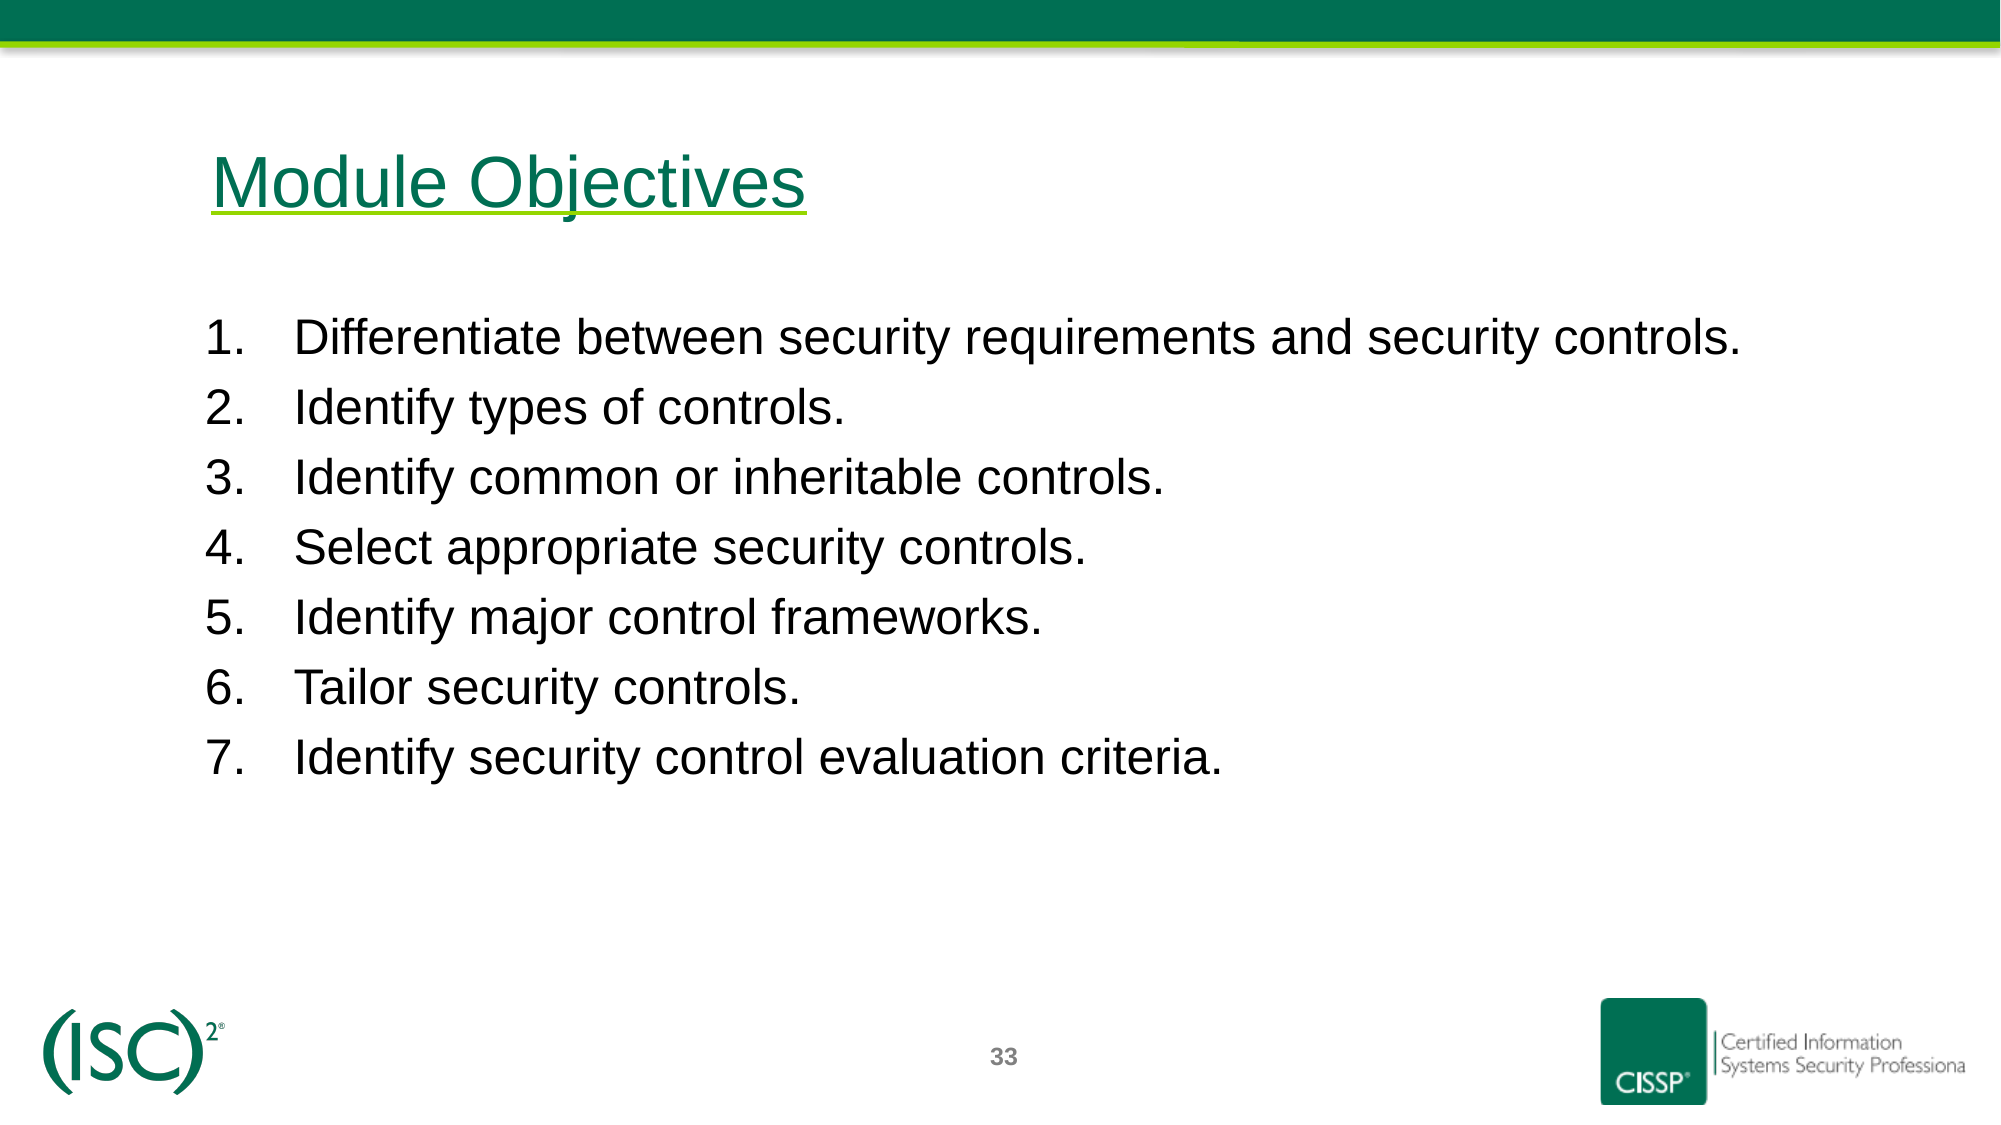

# Module Objectives
Differentiate between security requirements and security controls.
Identify types of controls.
Identify common or inheritable controls.
Select appropriate security controls.
Identify major control frameworks.
Tailor security controls.
Identify security control evaluation criteria.